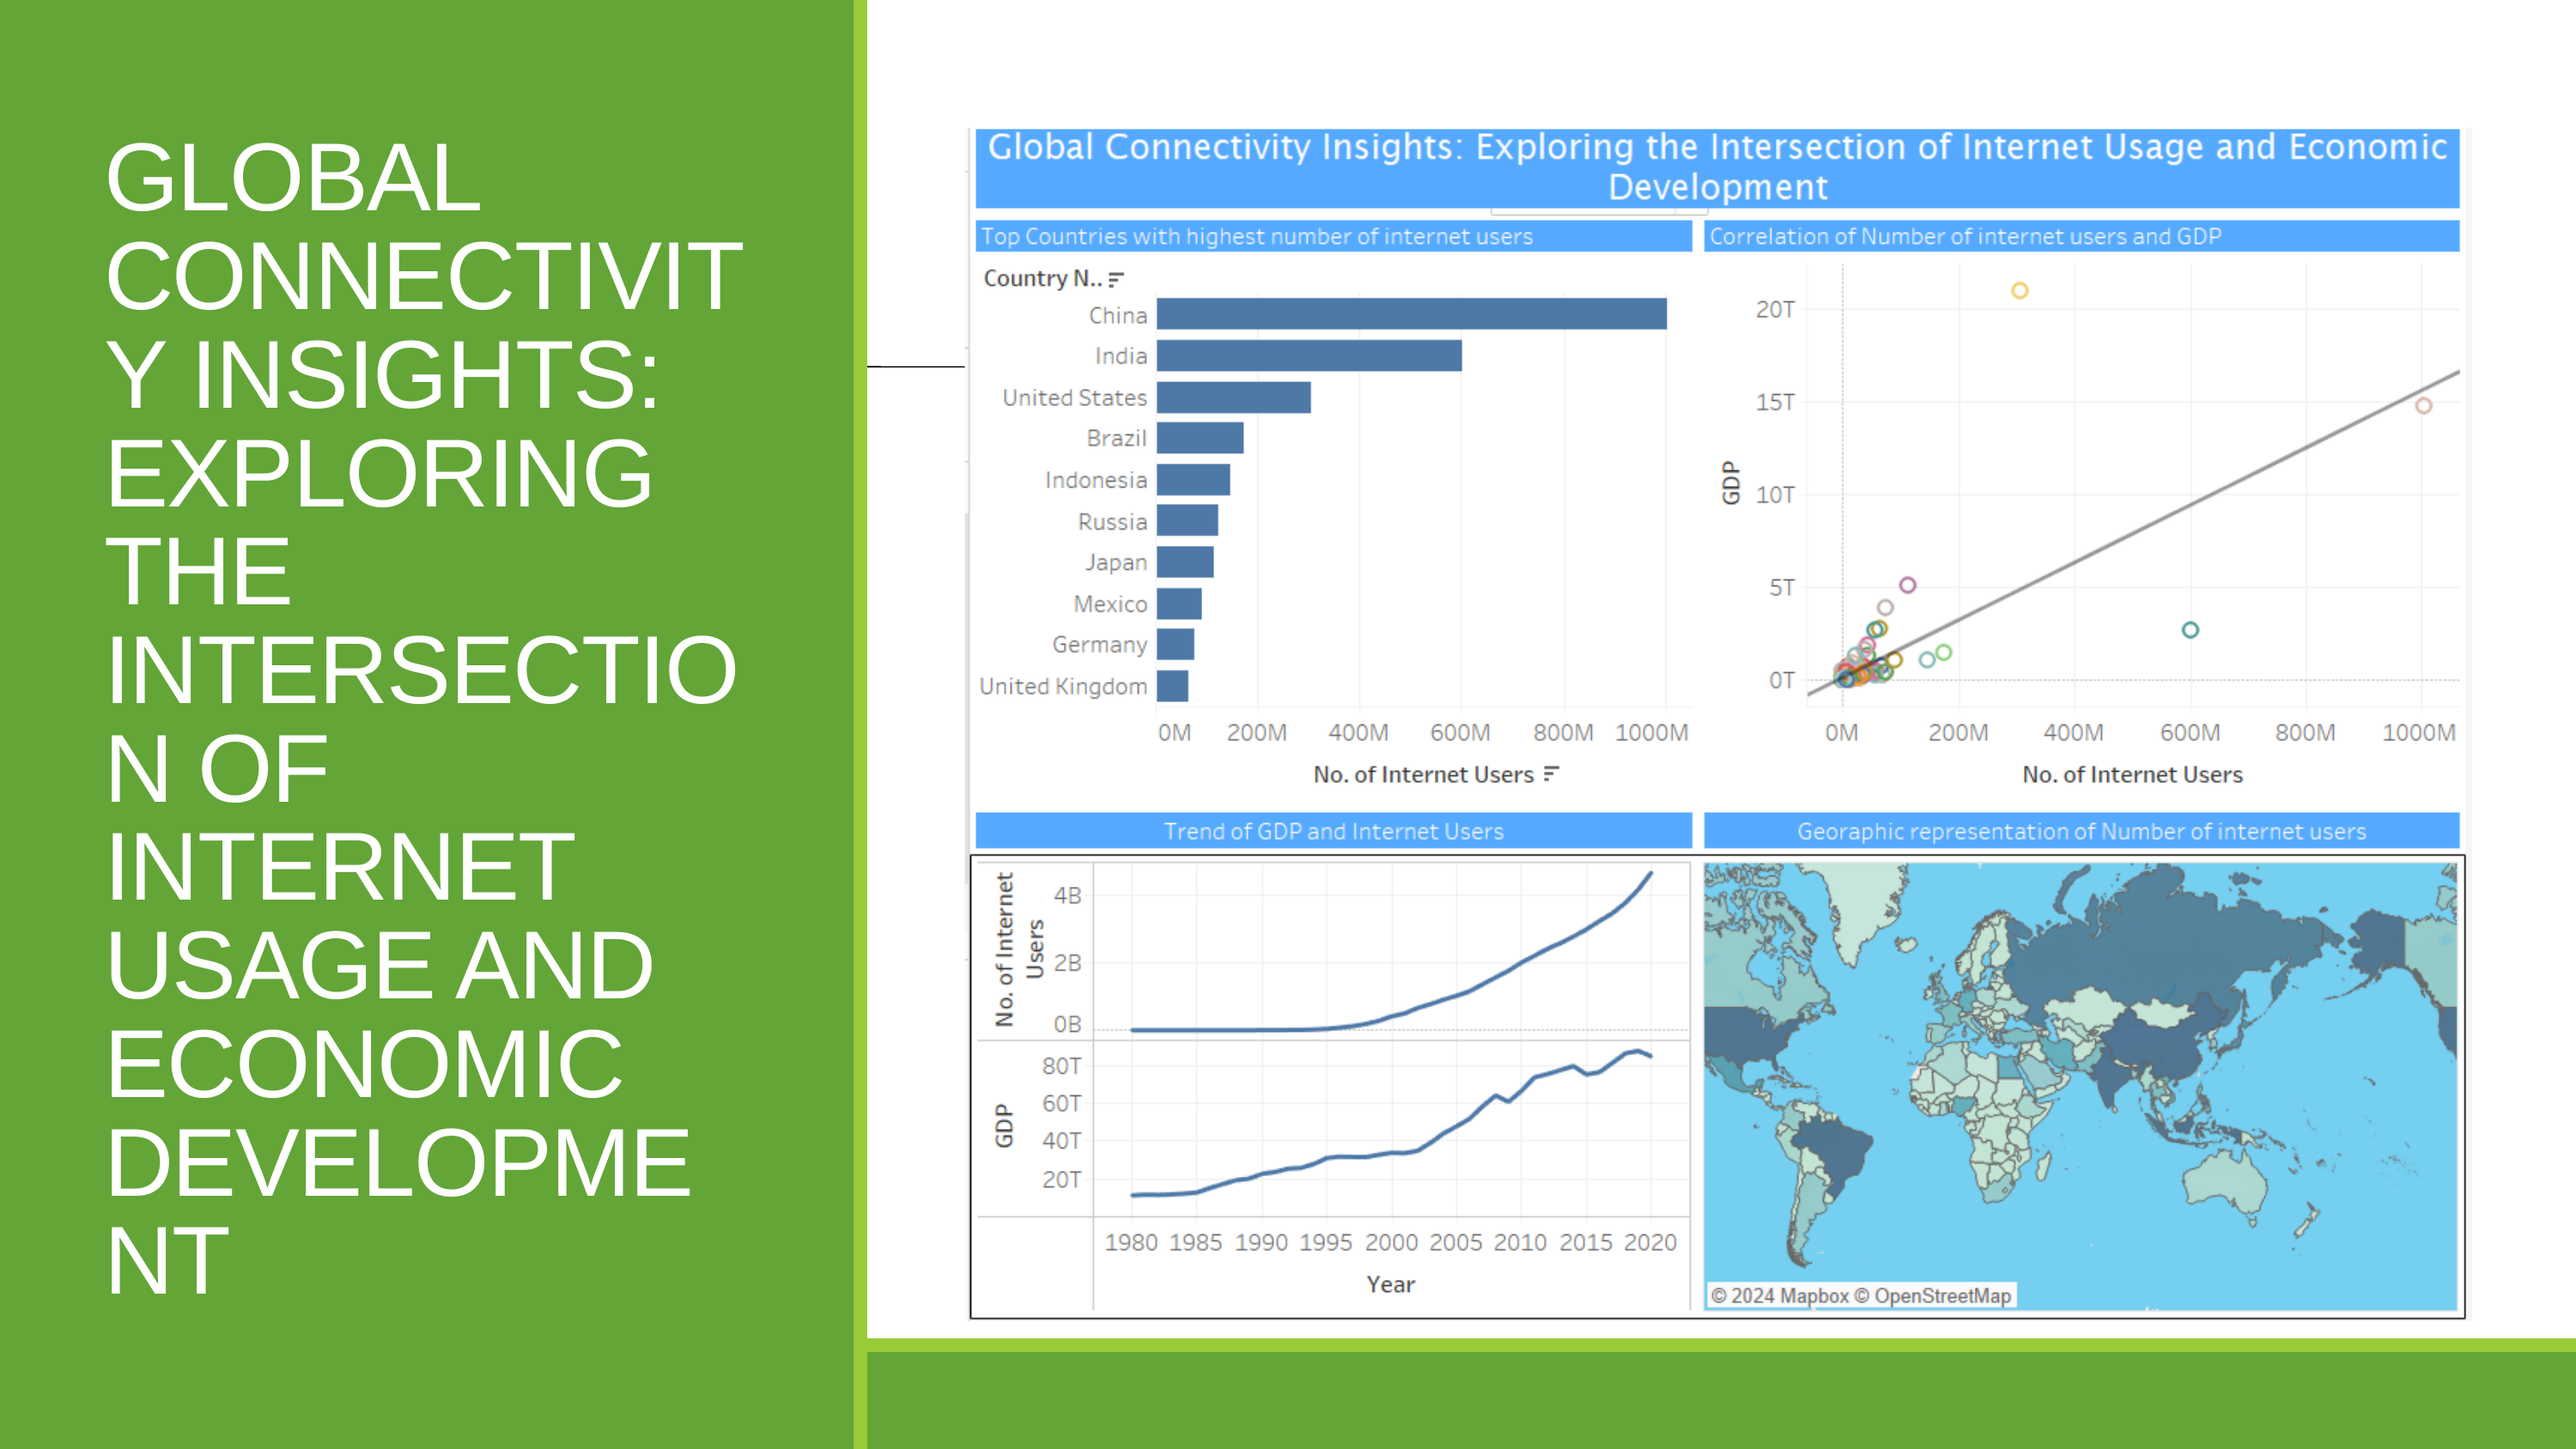

GLOBAL CONNECTIVITY INSIGHTS: EXPLORING THE INTERSECTION OF INTERNET USAGE AND ECONOMIC DEVELOPMENT